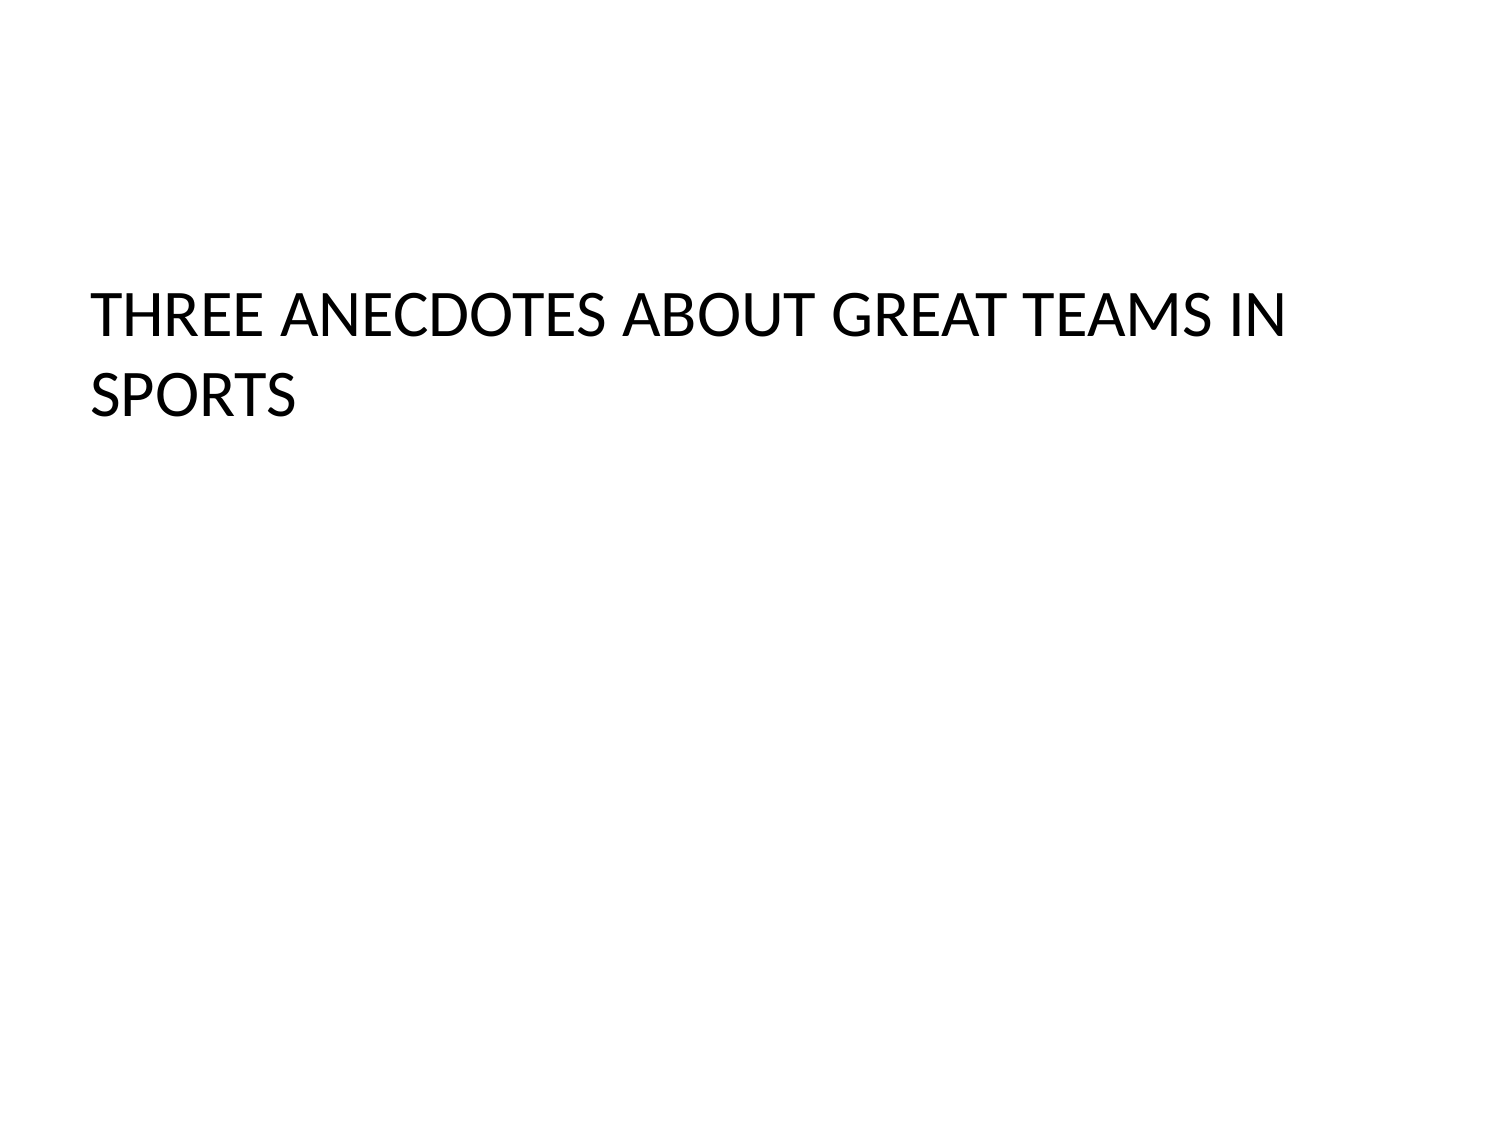

#
THREE ANECDOTES ABOUT GREAT TEAMS IN SPORTS